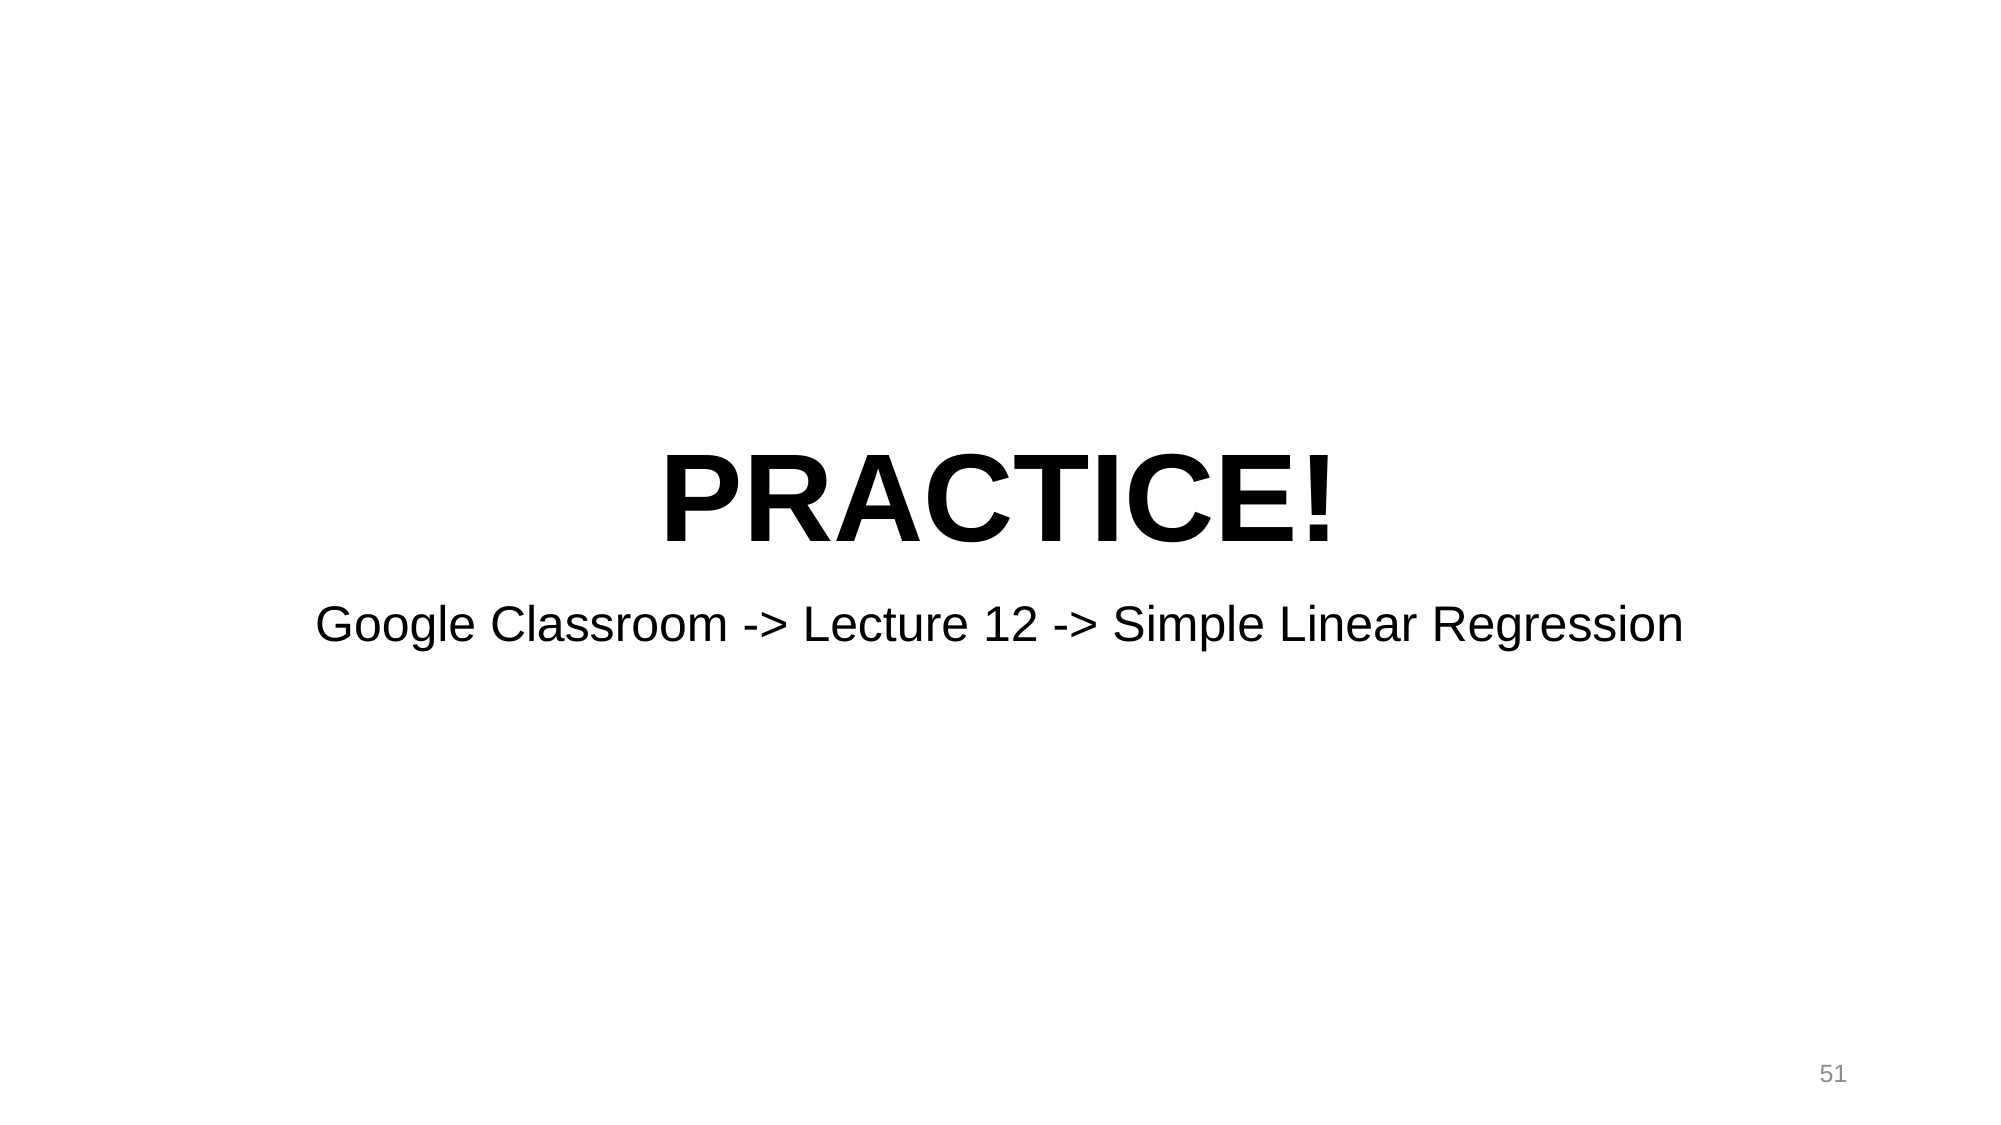

# PRACTICE!
Google Classroom -> Lecture 12 -> Simple Linear Regression
51